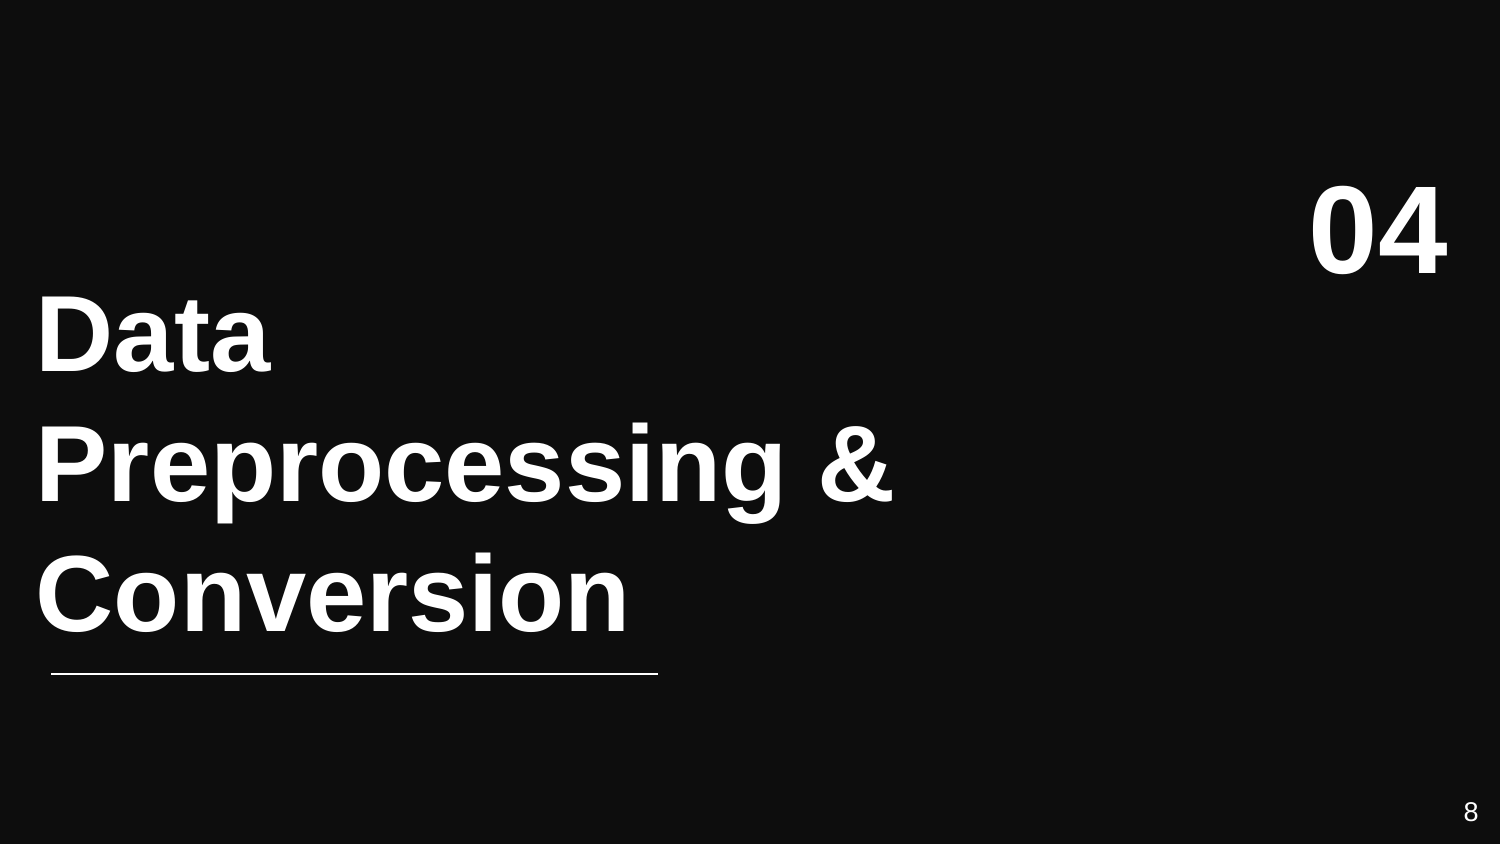

04
# Data Preprocessing & Conversion
8